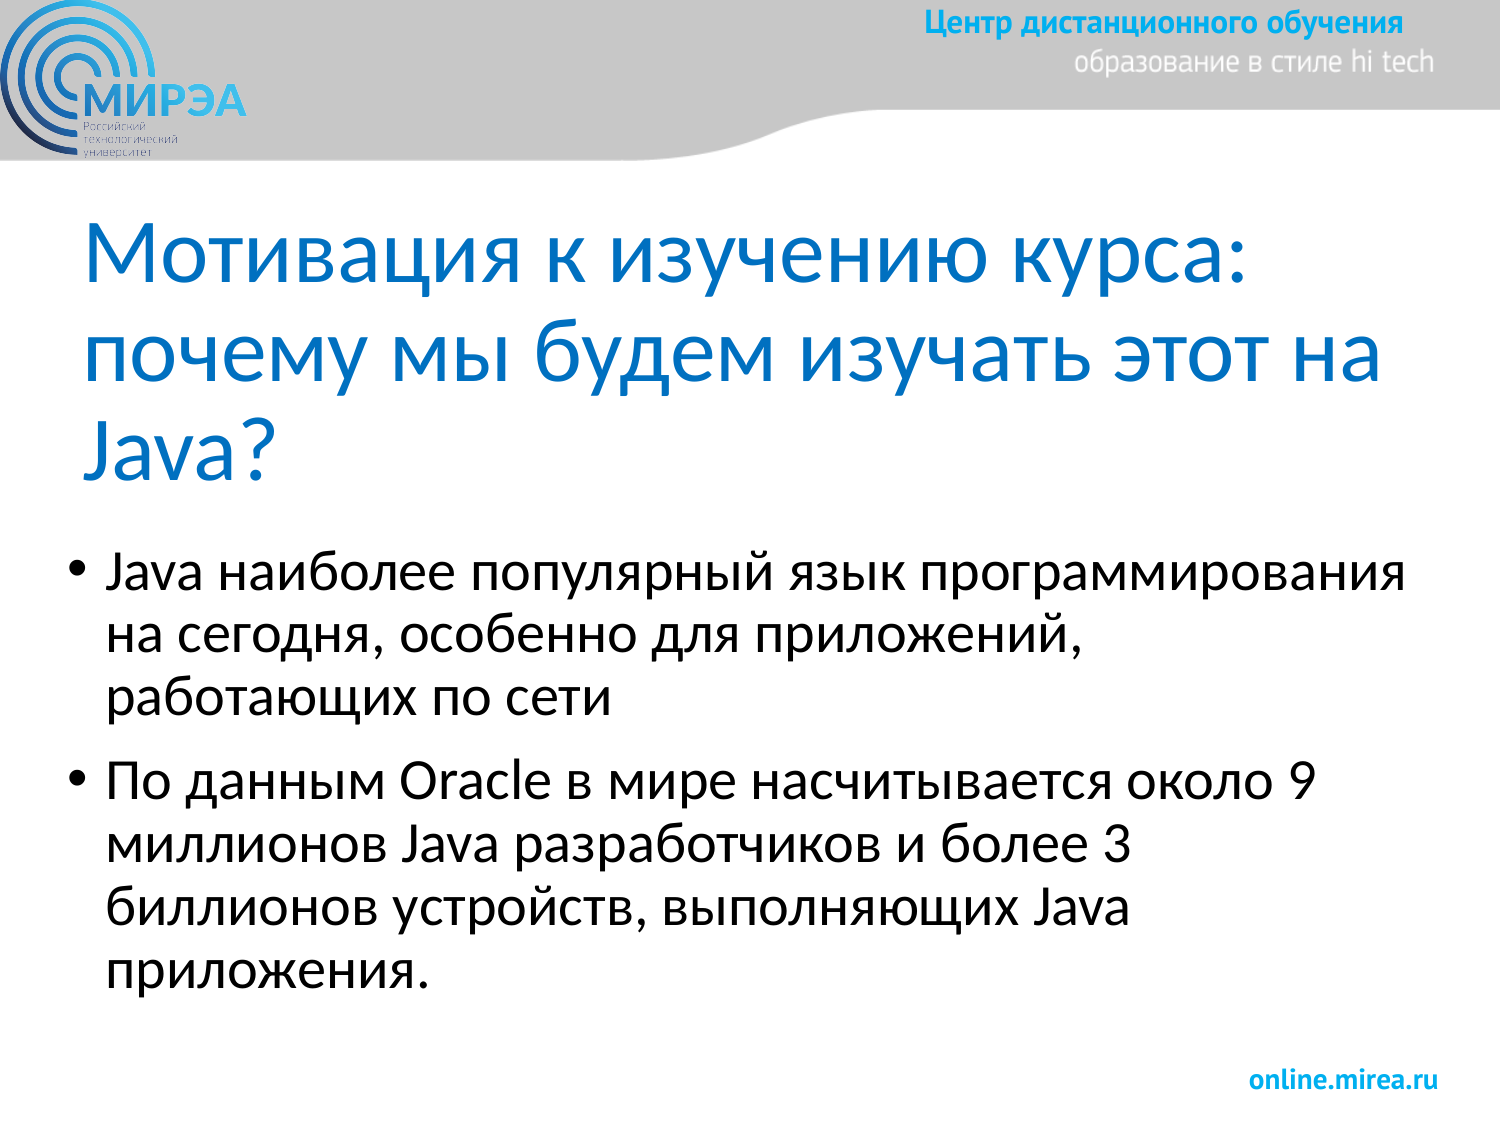

# Мотивация к изучению курса: почему мы будем изучать этот на Java?
Java наиболее популярный язык программирования на сегодня, особенно для приложений, работающих по сети
По данным Oracle в мире насчитывается около 9 миллионов Java разработчиков и более 3 биллионов устройств, выполняющих Java приложения.